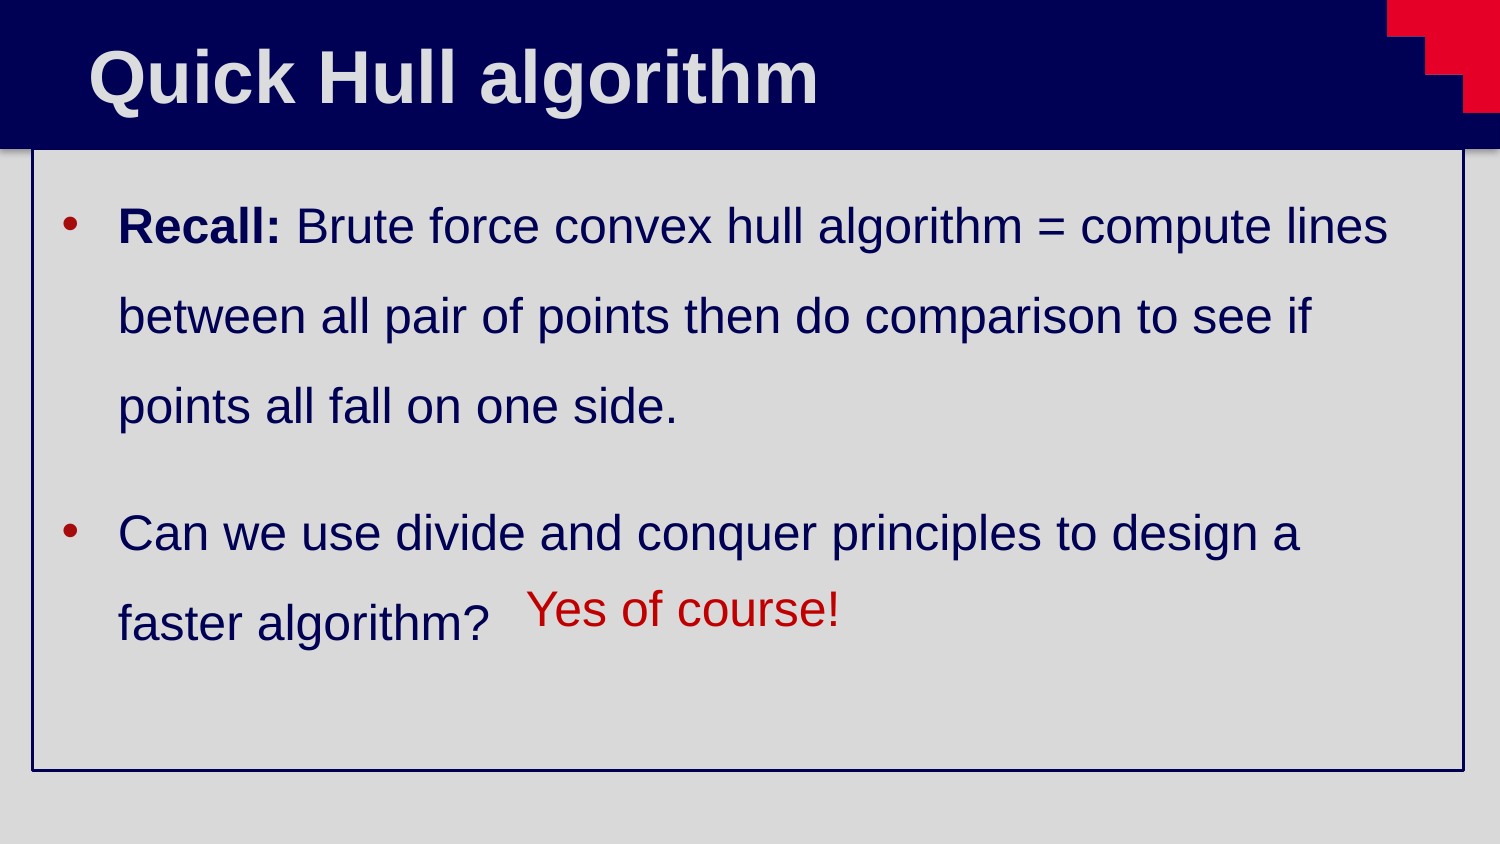

# Quick Hull algorithm
Recall: Brute force convex hull algorithm = compute lines between all pair of points then do comparison to see if points all fall on one side.
Can we use divide and conquer principles to design a faster algorithm?
Yes of course!